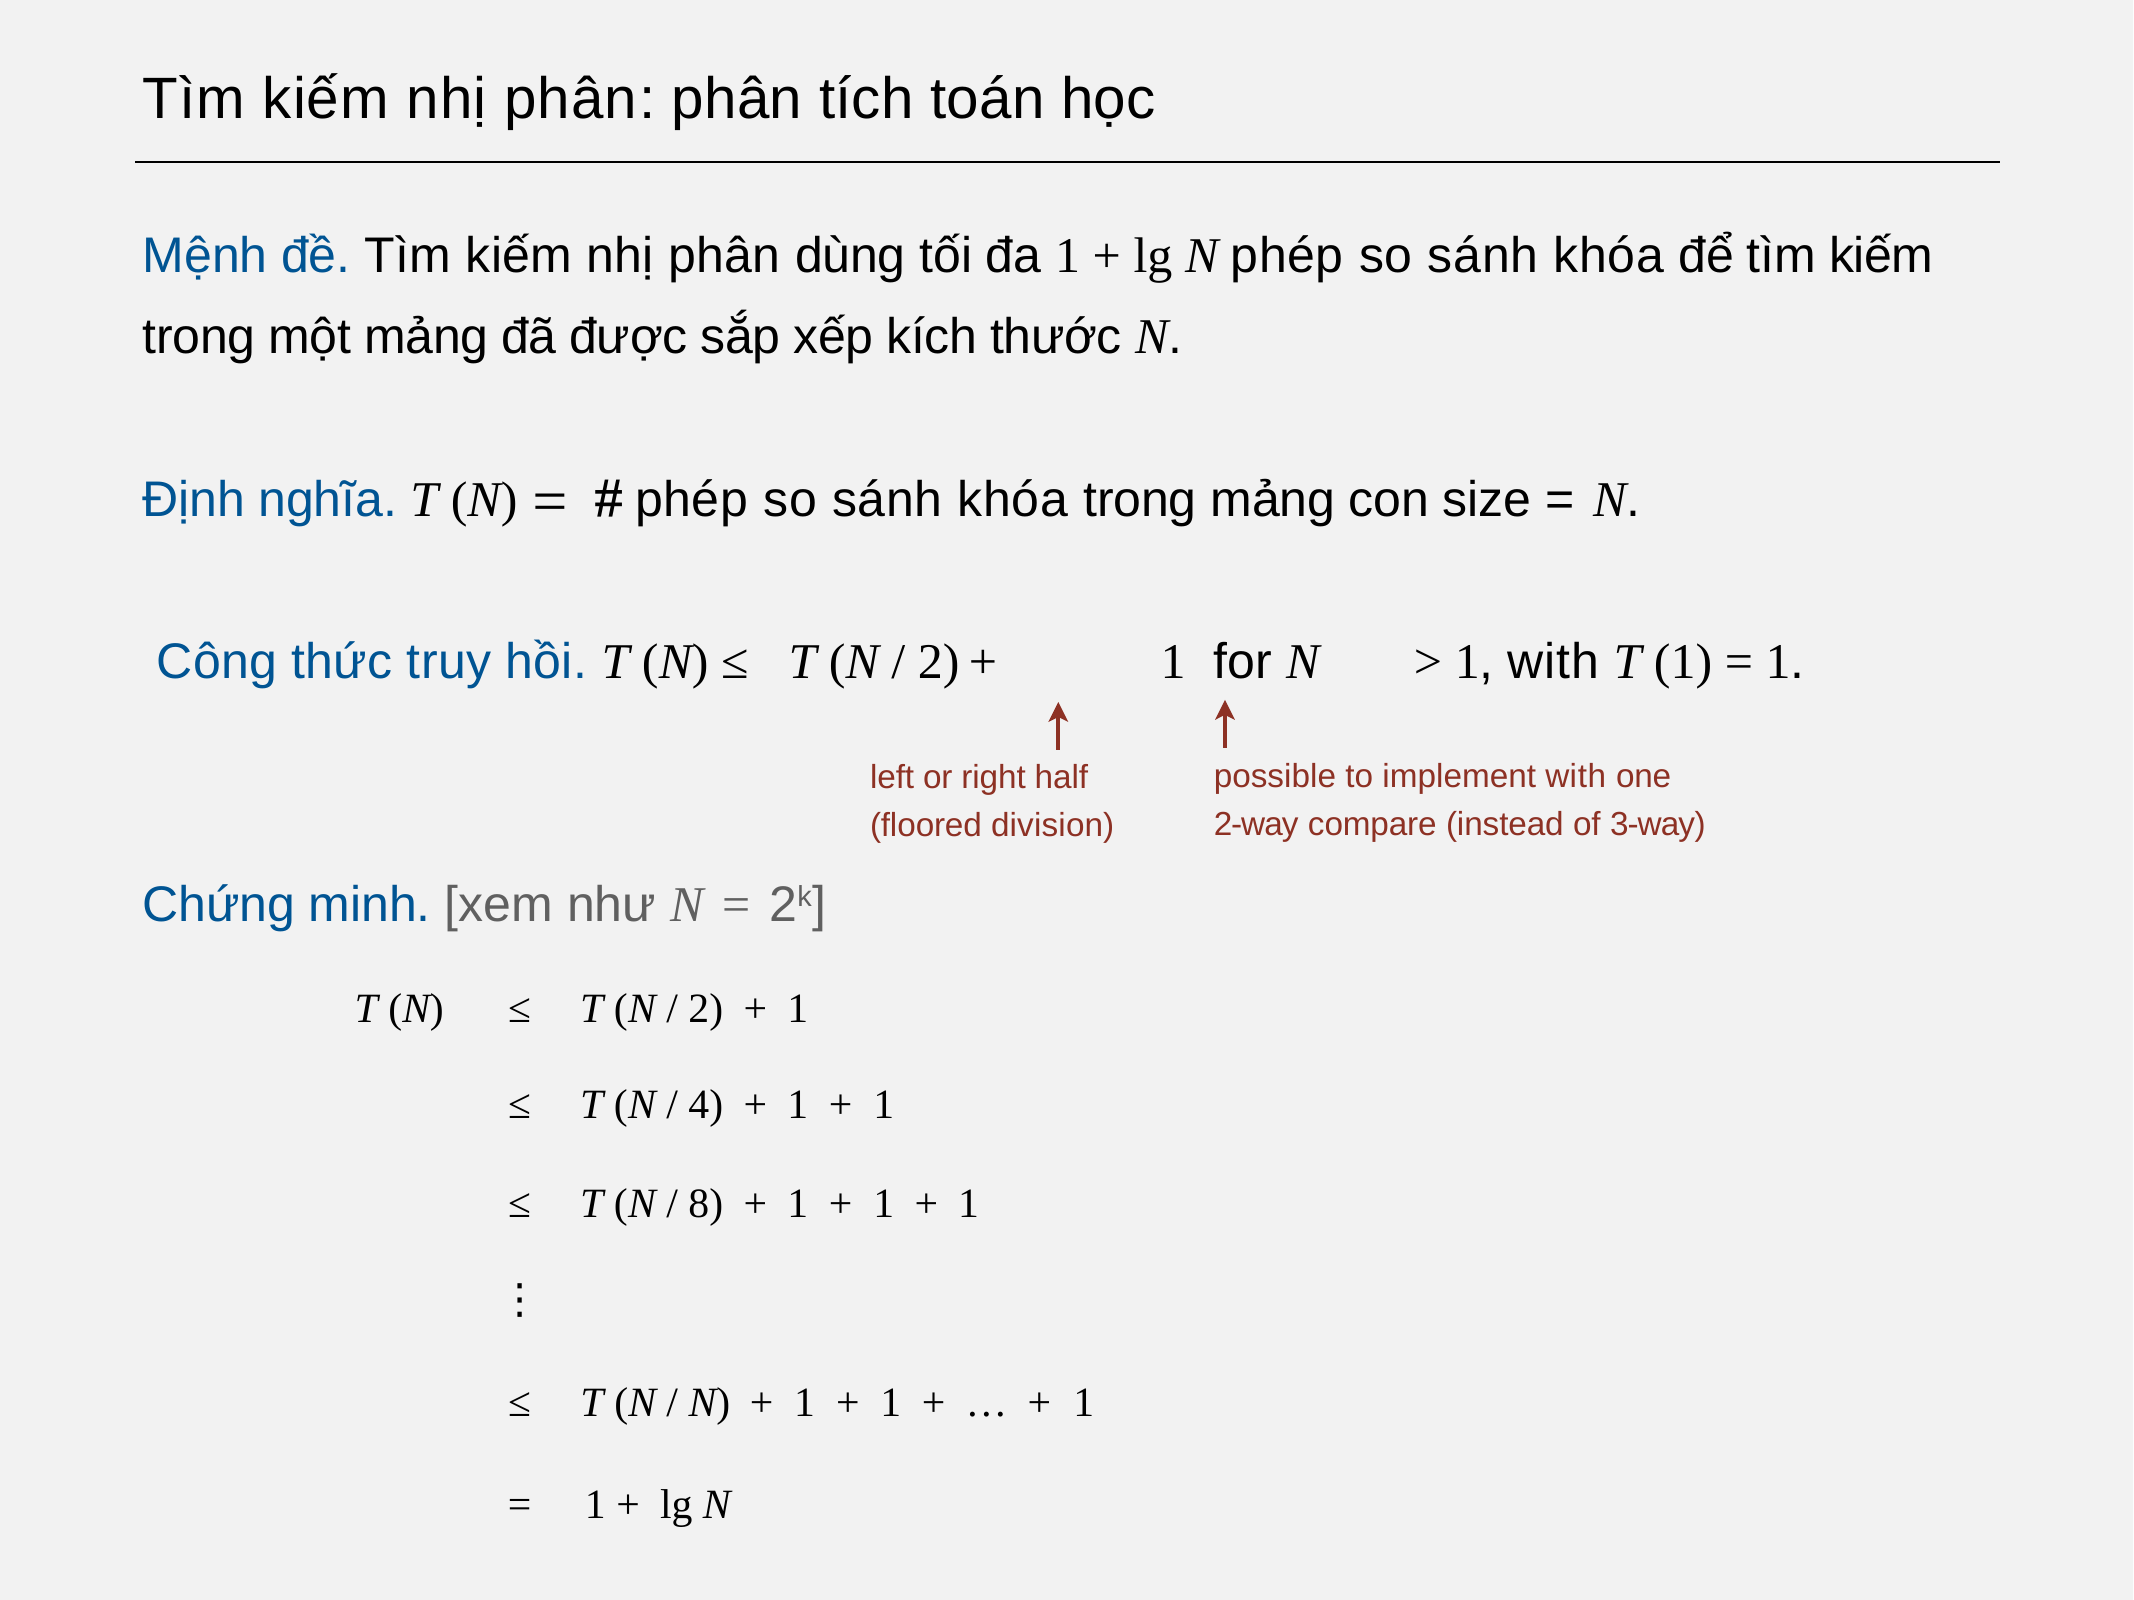

# Tìm kiếm nhị phân: phân tích toán học
Mệnh đề. Tìm kiếm nhị phân dùng tối đa 1 + lg N phép so sánh khóa để tìm kiếm trong một mảng đã được sắp xếp kích thước N.
Định nghĩa.	T (N) = # phép so sánh khóa trong mảng con size = N.
 Công thức truy hồi. T (N) ≤ 	T (N / 2)	+	1	for N	> 1, with T (1) = 1.

possible to implement with one
2-way compare (instead of 3-way)
left or right half  (floored division)
Chứng minh. [xem như N = 2k]
| T (N) | ≤ | T (N / 2) | + | 1 |  |  |  |  |
| --- | --- | --- | --- | --- | --- | --- | --- | --- |
|  | ≤ | T (N / 4) | + | 1 | + | 1 |  |  |
|  | ≤ | T (N / 8) | + | 1 | + | 1 + 1 |  |  |
|  | ⋮ |  |  |  |  |  |  |  |
|  | ≤ | T (N / N) | + | 1 | + | 1 + … + | 1 |  |
|  | = | 1 + lg N |  |  |  |  |  |  |
55